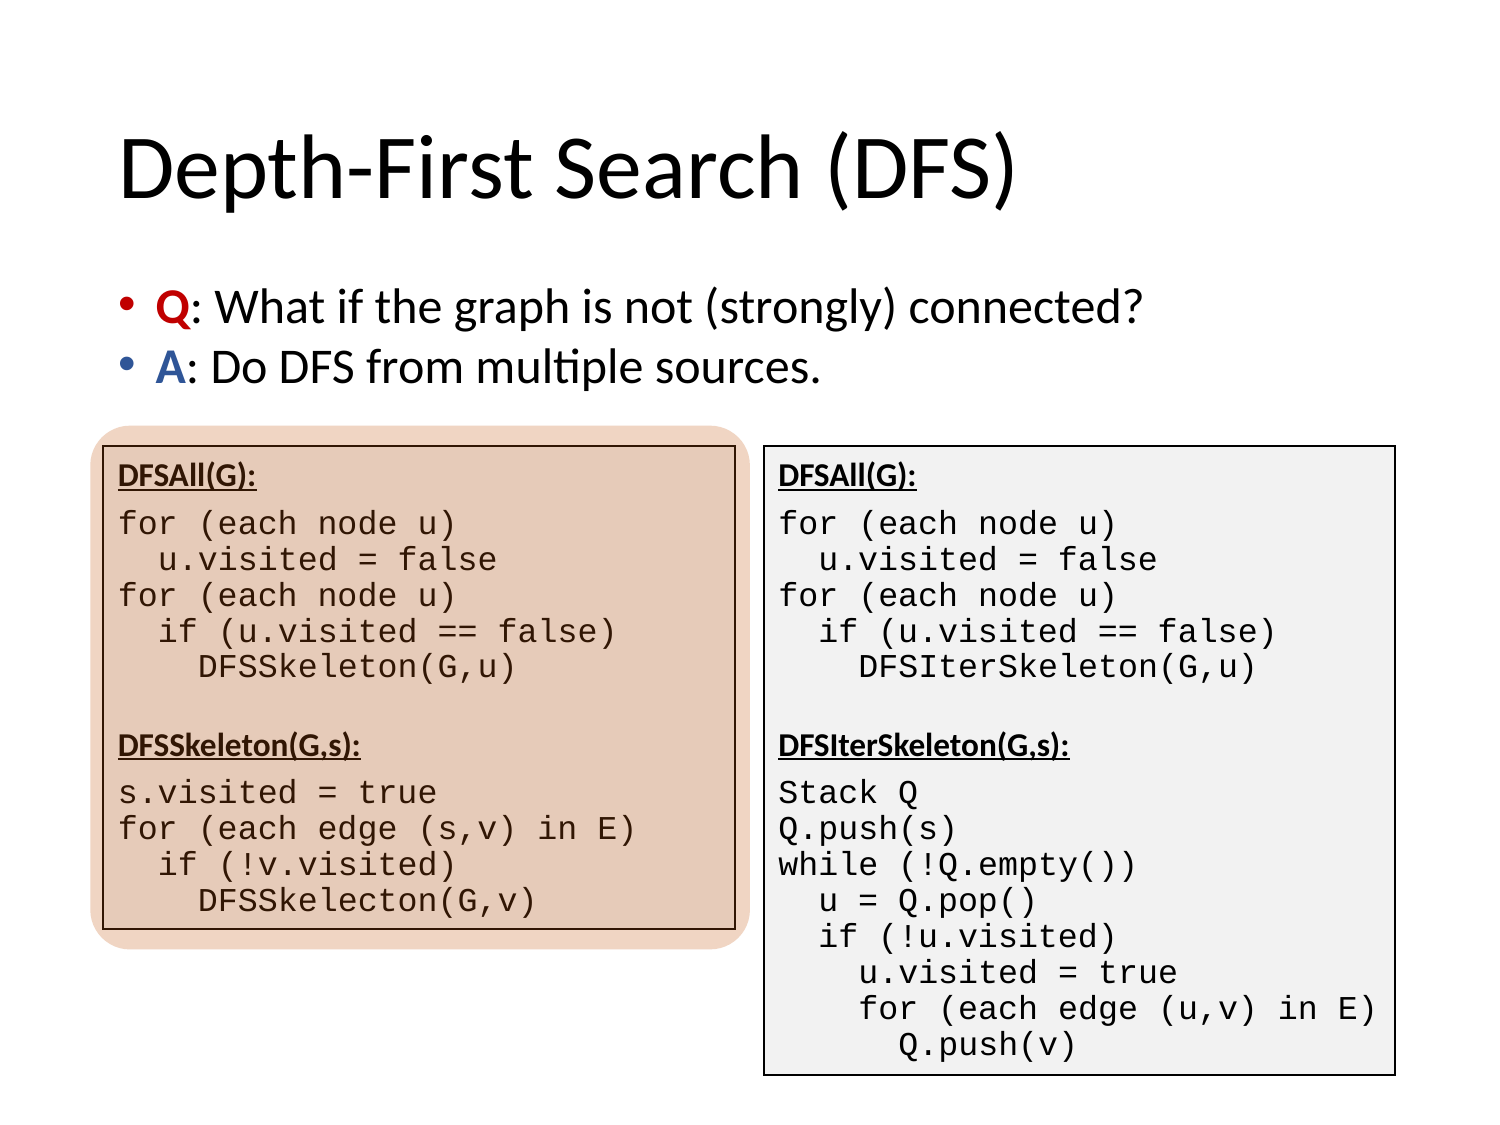

# Depth-First Search (DFS)
Q: What if the graph is not (strongly) connected?
A: Do DFS from multiple sources.

DFSAll(G):
for (each node u)
  u.visited = false
for (each node u)
  if (u.visited == false)
    DFSSkeleton(G,u)
DFSSkeleton(G,s):
s.visited = true
for (each edge (s,v) in E)
  if (!v.visited)
    DFSSkelecton(G,v)
DFSAll(G):
for (each node u)
  u.visited = false
for (each node u)
  if (u.visited == false)
    DFSIterSkeleton(G,u)
DFSIterSkeleton(G,s):
Stack Q
Q.push(s)
while (!Q.empty())
  u = Q.pop()
  if (!u.visited)
    u.visited = true
    for (each edge (u,v) in E)
      Q.push(v)